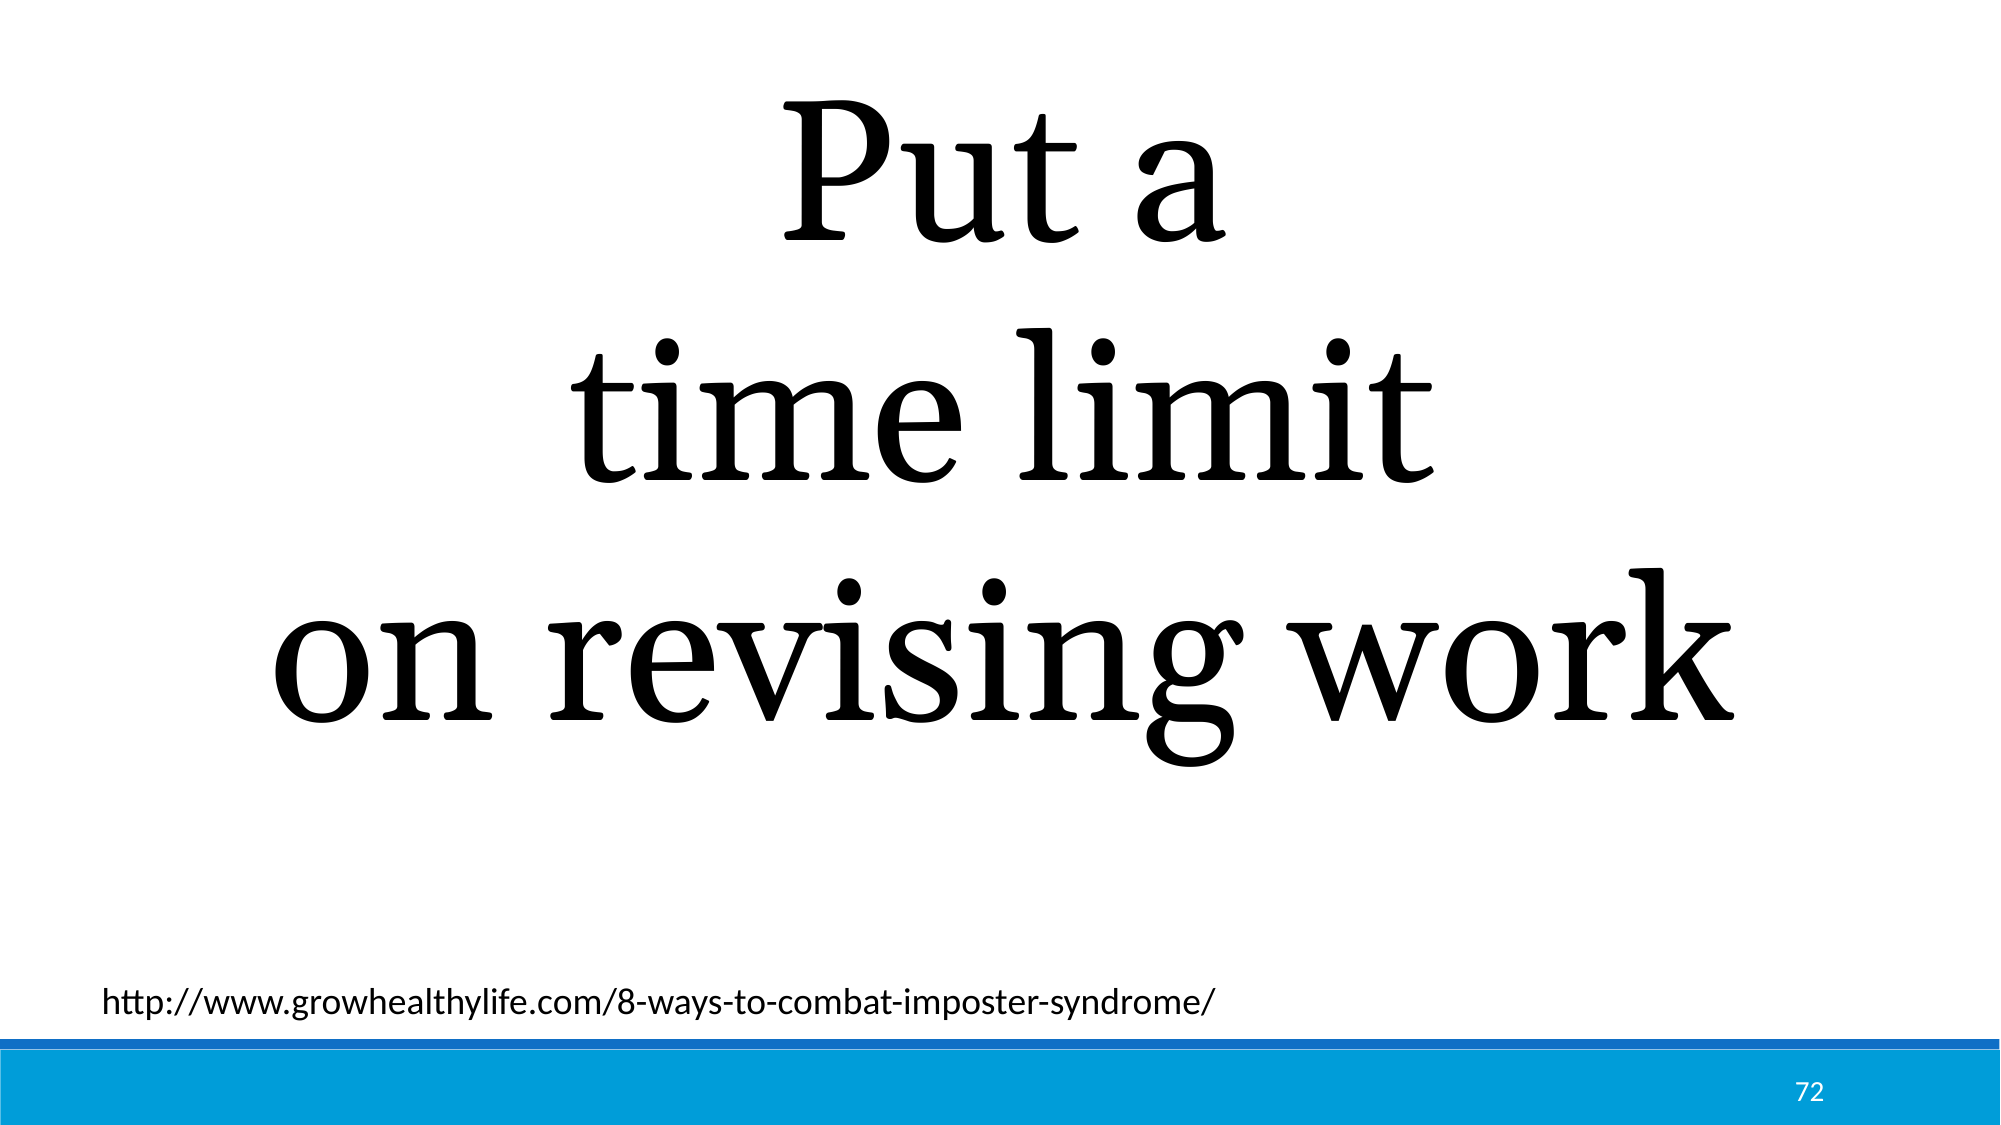

Put a
time limit
on revising work
http://www.growhealthylife.com/8-ways-to-combat-imposter-syndrome/
72